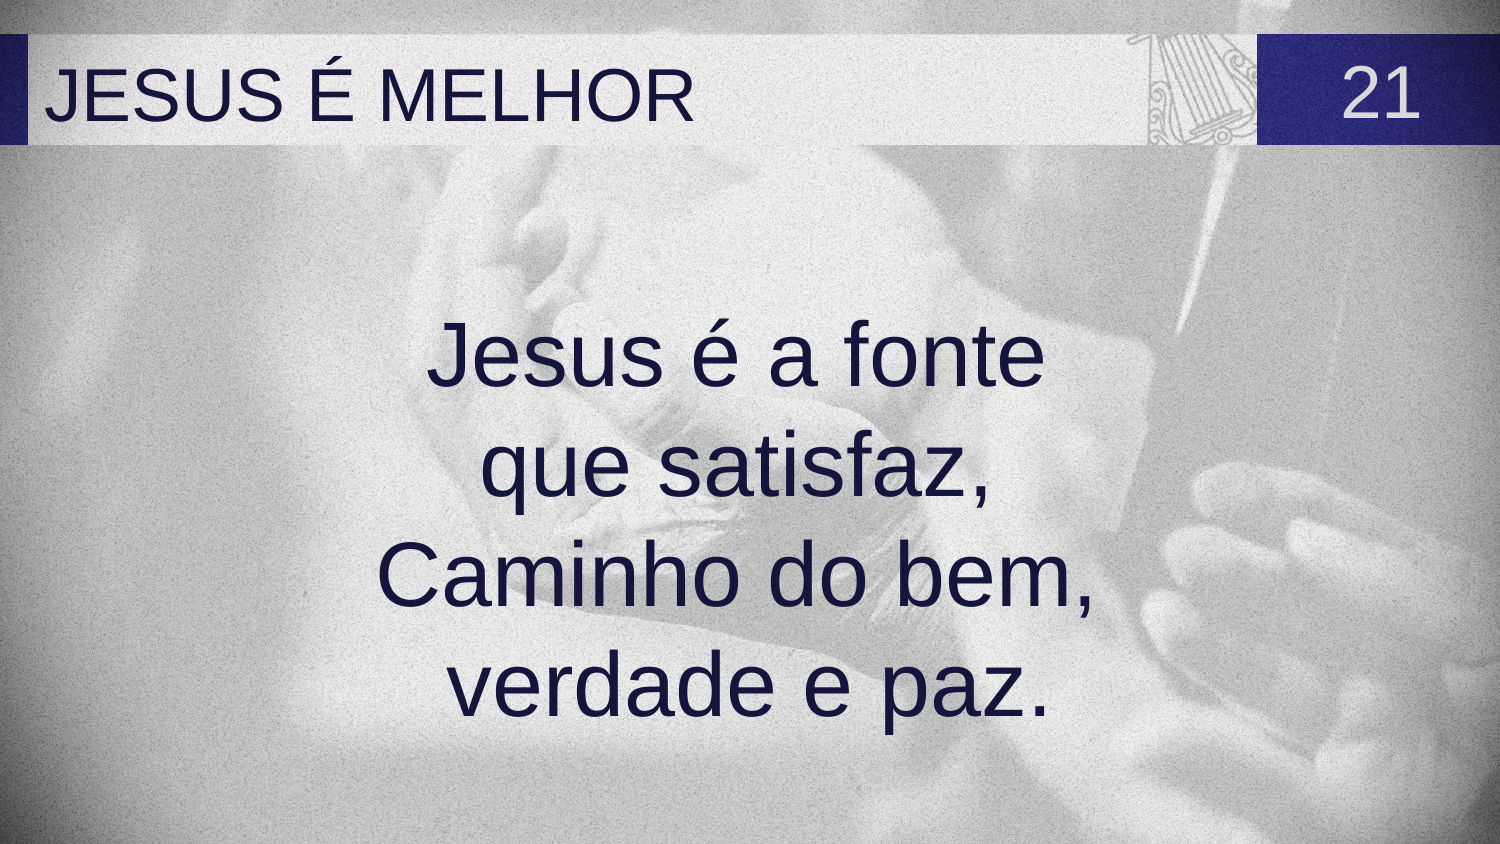

# JESUS É MELHOR
21
Jesus é a fonte
que satisfaz,
Caminho do bem,
verdade e paz.